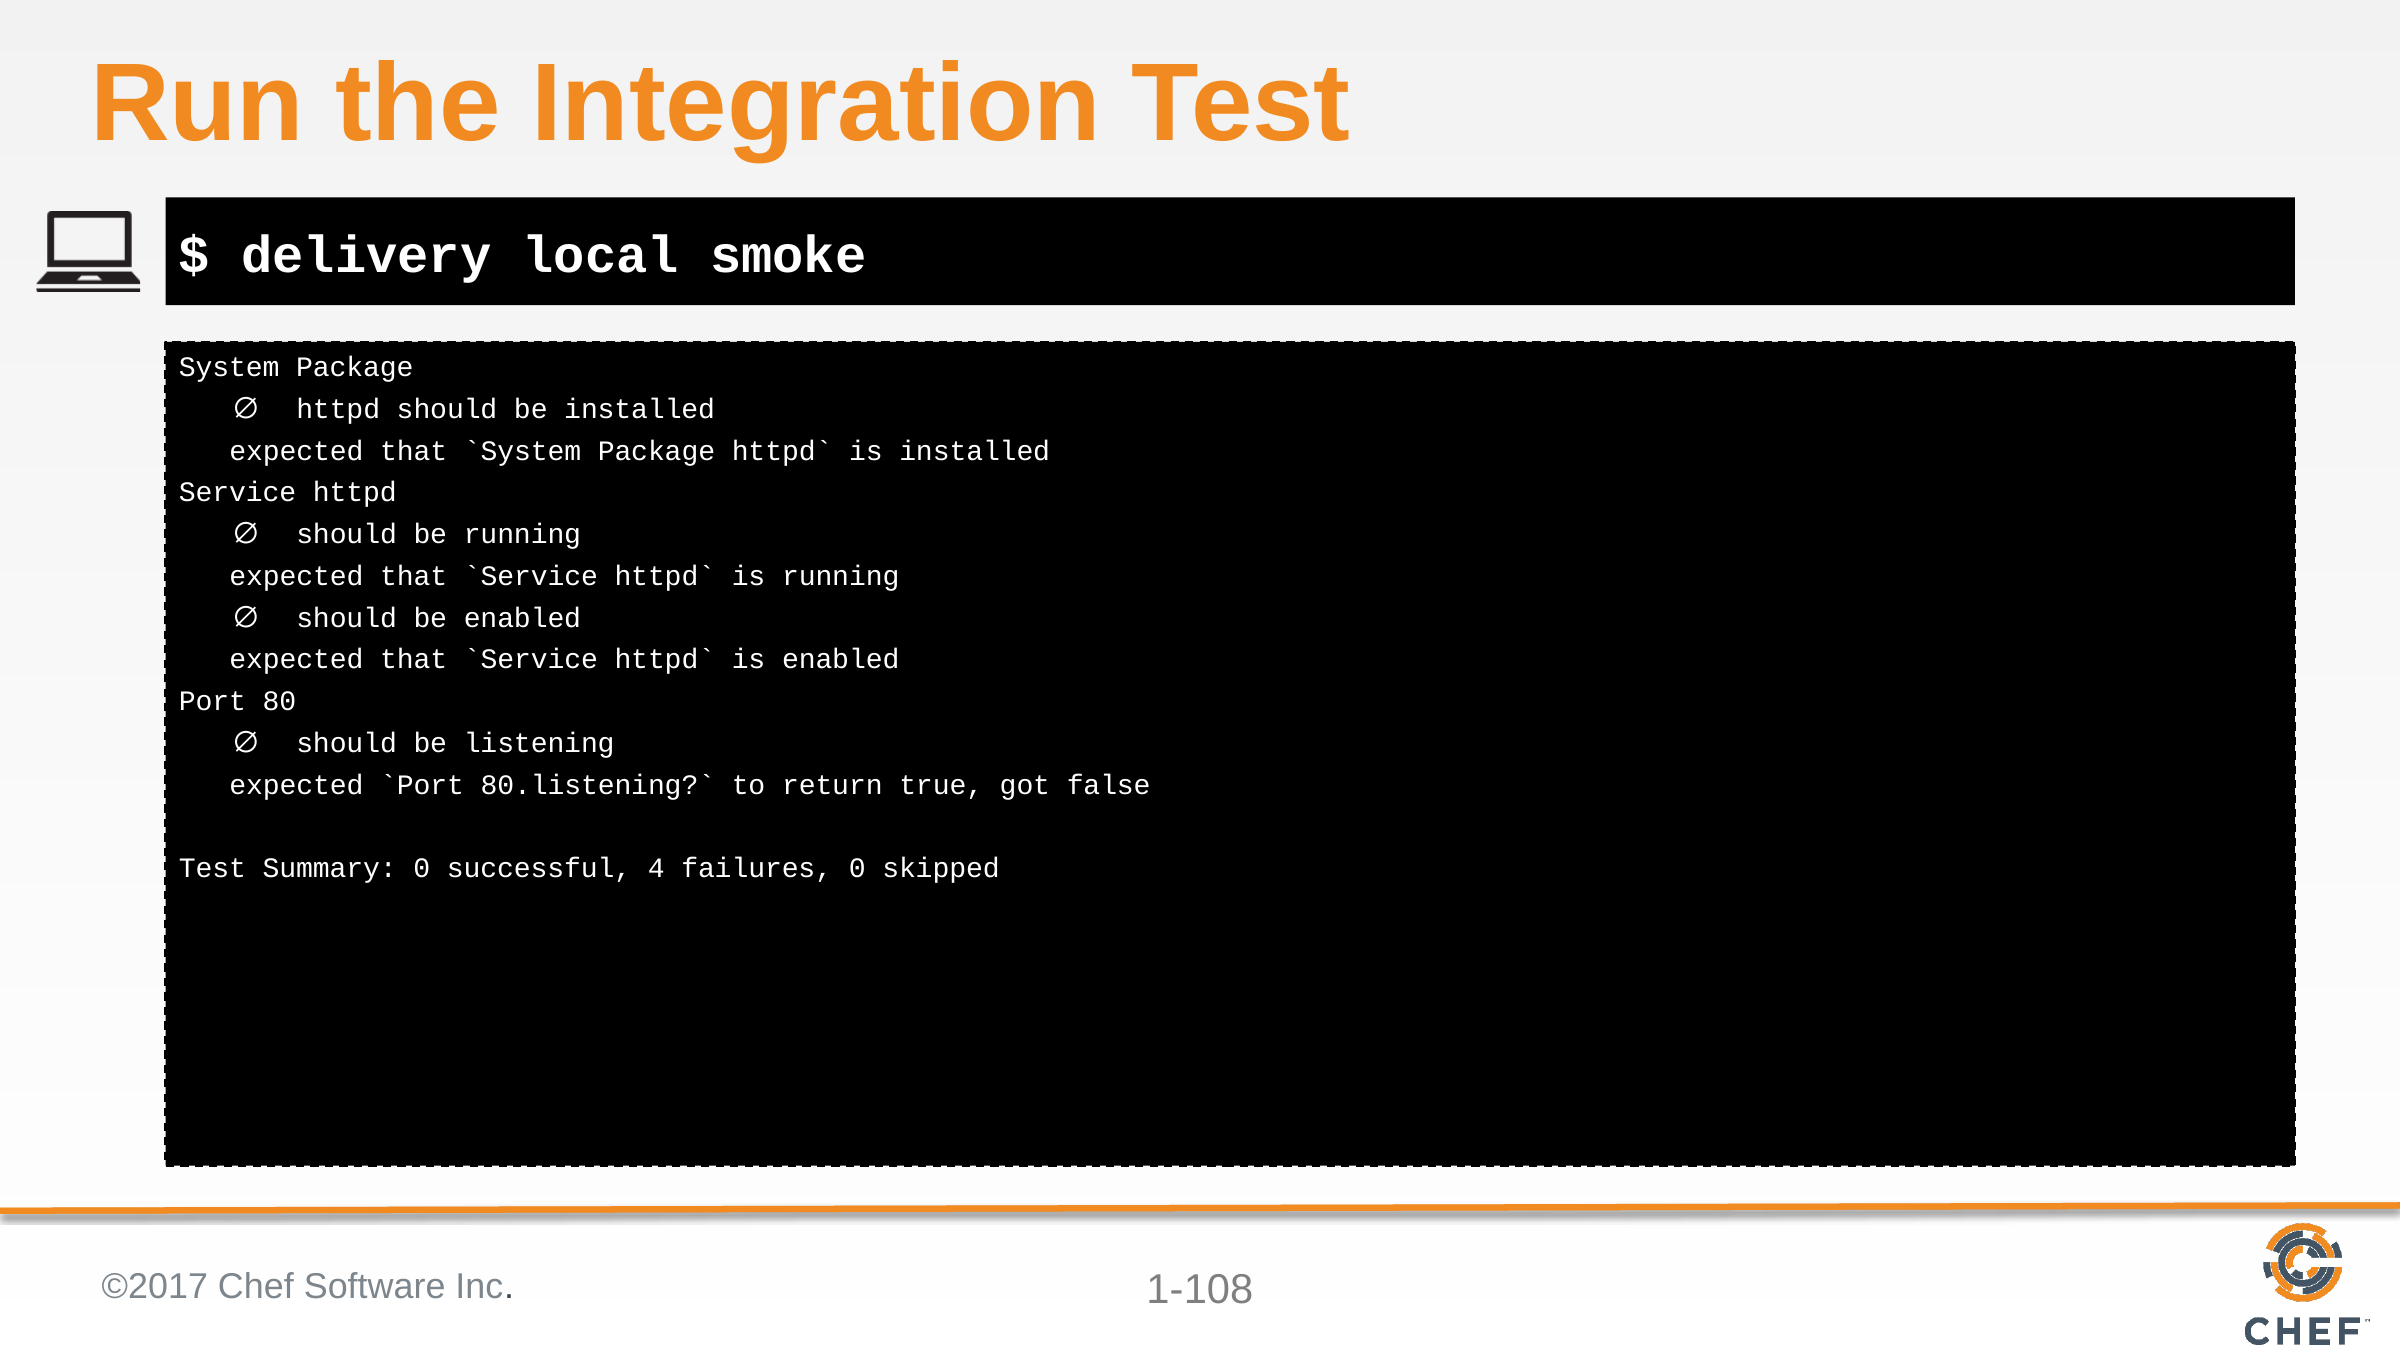

# Run the Integration Test
$ delivery local smoke
System Package
   ∅  httpd should be installed
   expected that `System Package httpd` is installed
Service httpd
   ∅  should be running
   expected that `Service httpd` is running
   ∅  should be enabled
   expected that `Service httpd` is enabled
Port 80
   ∅  should be listening
   expected `Port 80.listening?` to return true, got false

Test Summary: 0 successful, 4 failures, 0 skipped